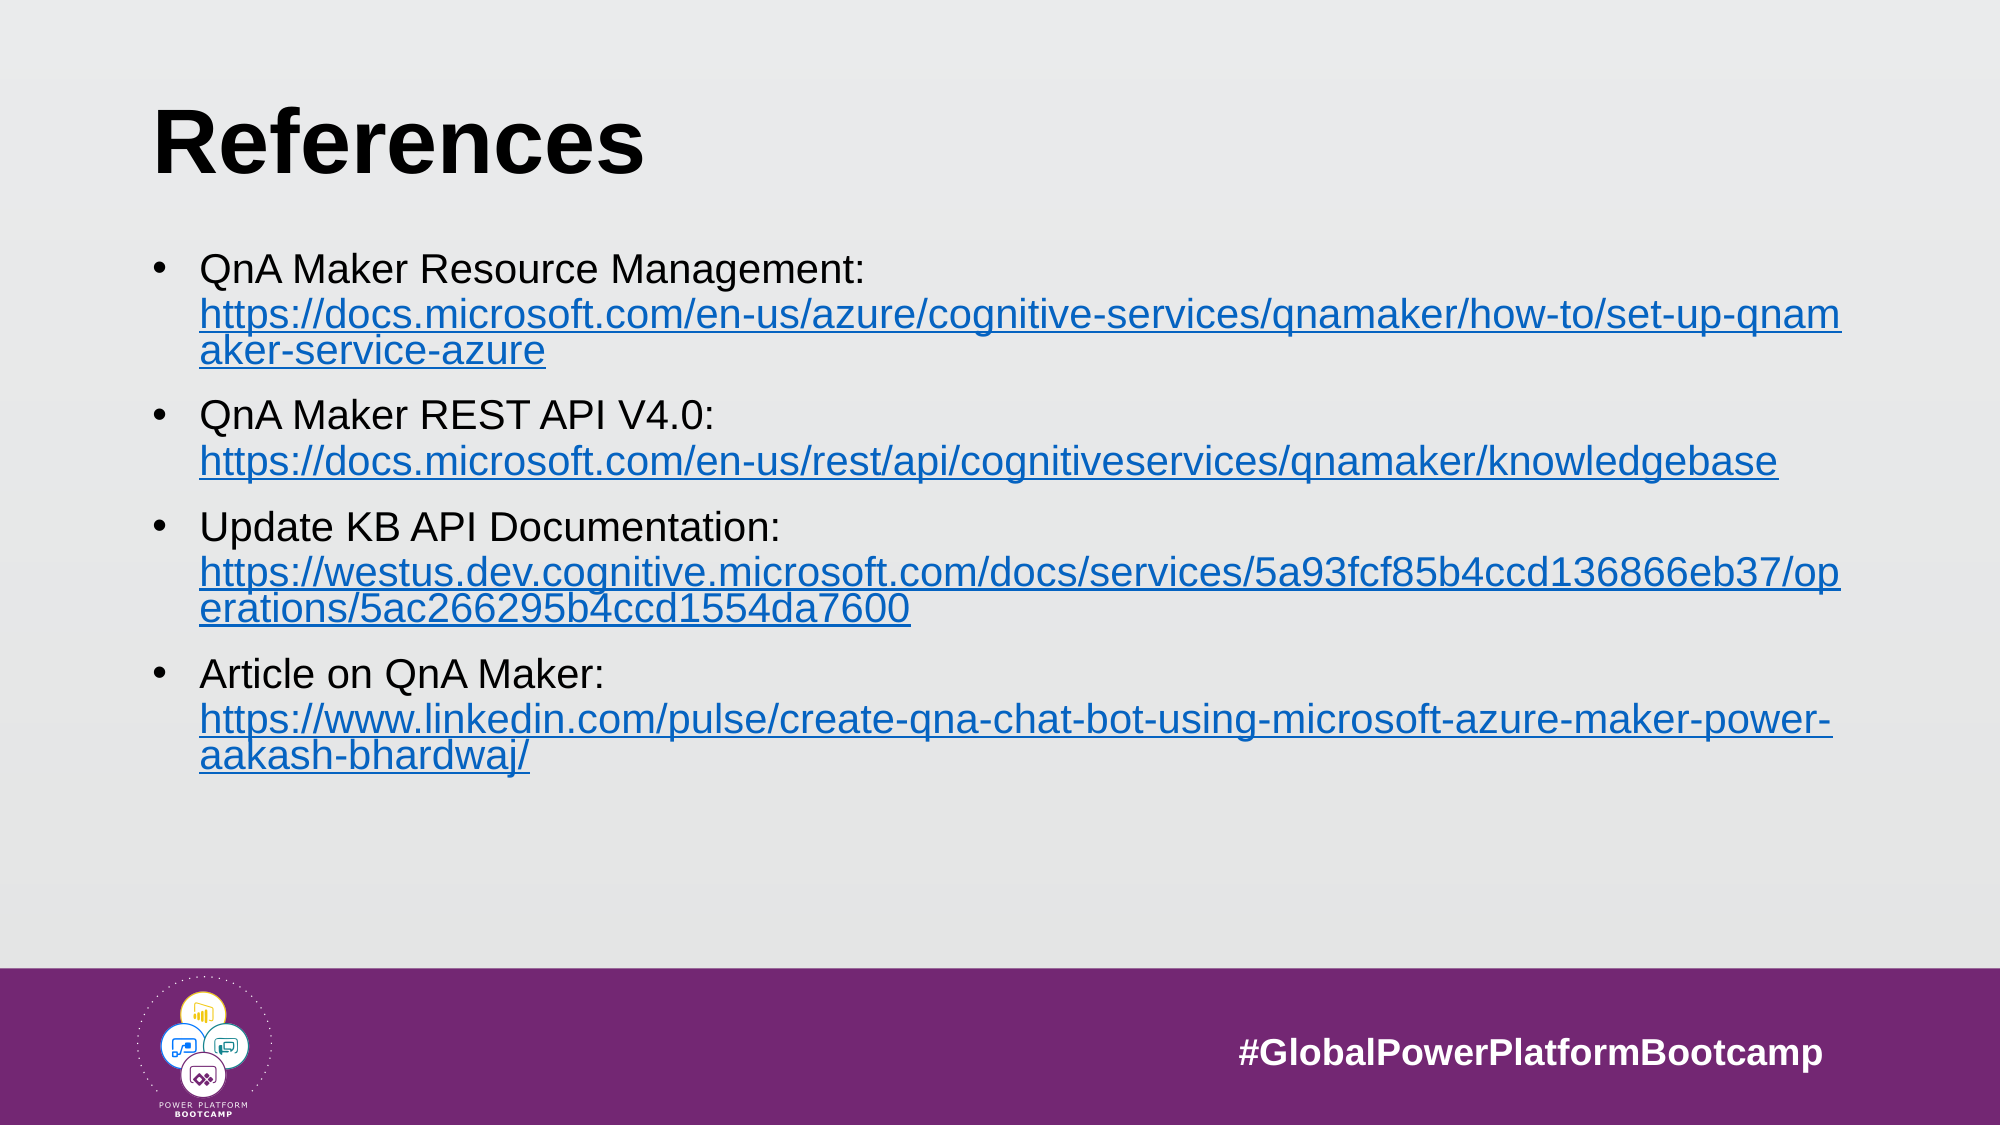

# References
QnA Maker Resource Management: https://docs.microsoft.com/en-us/azure/cognitive-services/qnamaker/how-to/set-up-qnamaker-service-azure
QnA Maker REST API V4.0: https://docs.microsoft.com/en-us/rest/api/cognitiveservices/qnamaker/knowledgebase
Update KB API Documentation: https://westus.dev.cognitive.microsoft.com/docs/services/5a93fcf85b4ccd136866eb37/operations/5ac266295b4ccd1554da7600
Article on QnA Maker: https://www.linkedin.com/pulse/create-qna-chat-bot-using-microsoft-azure-maker-power-aakash-bhardwaj/